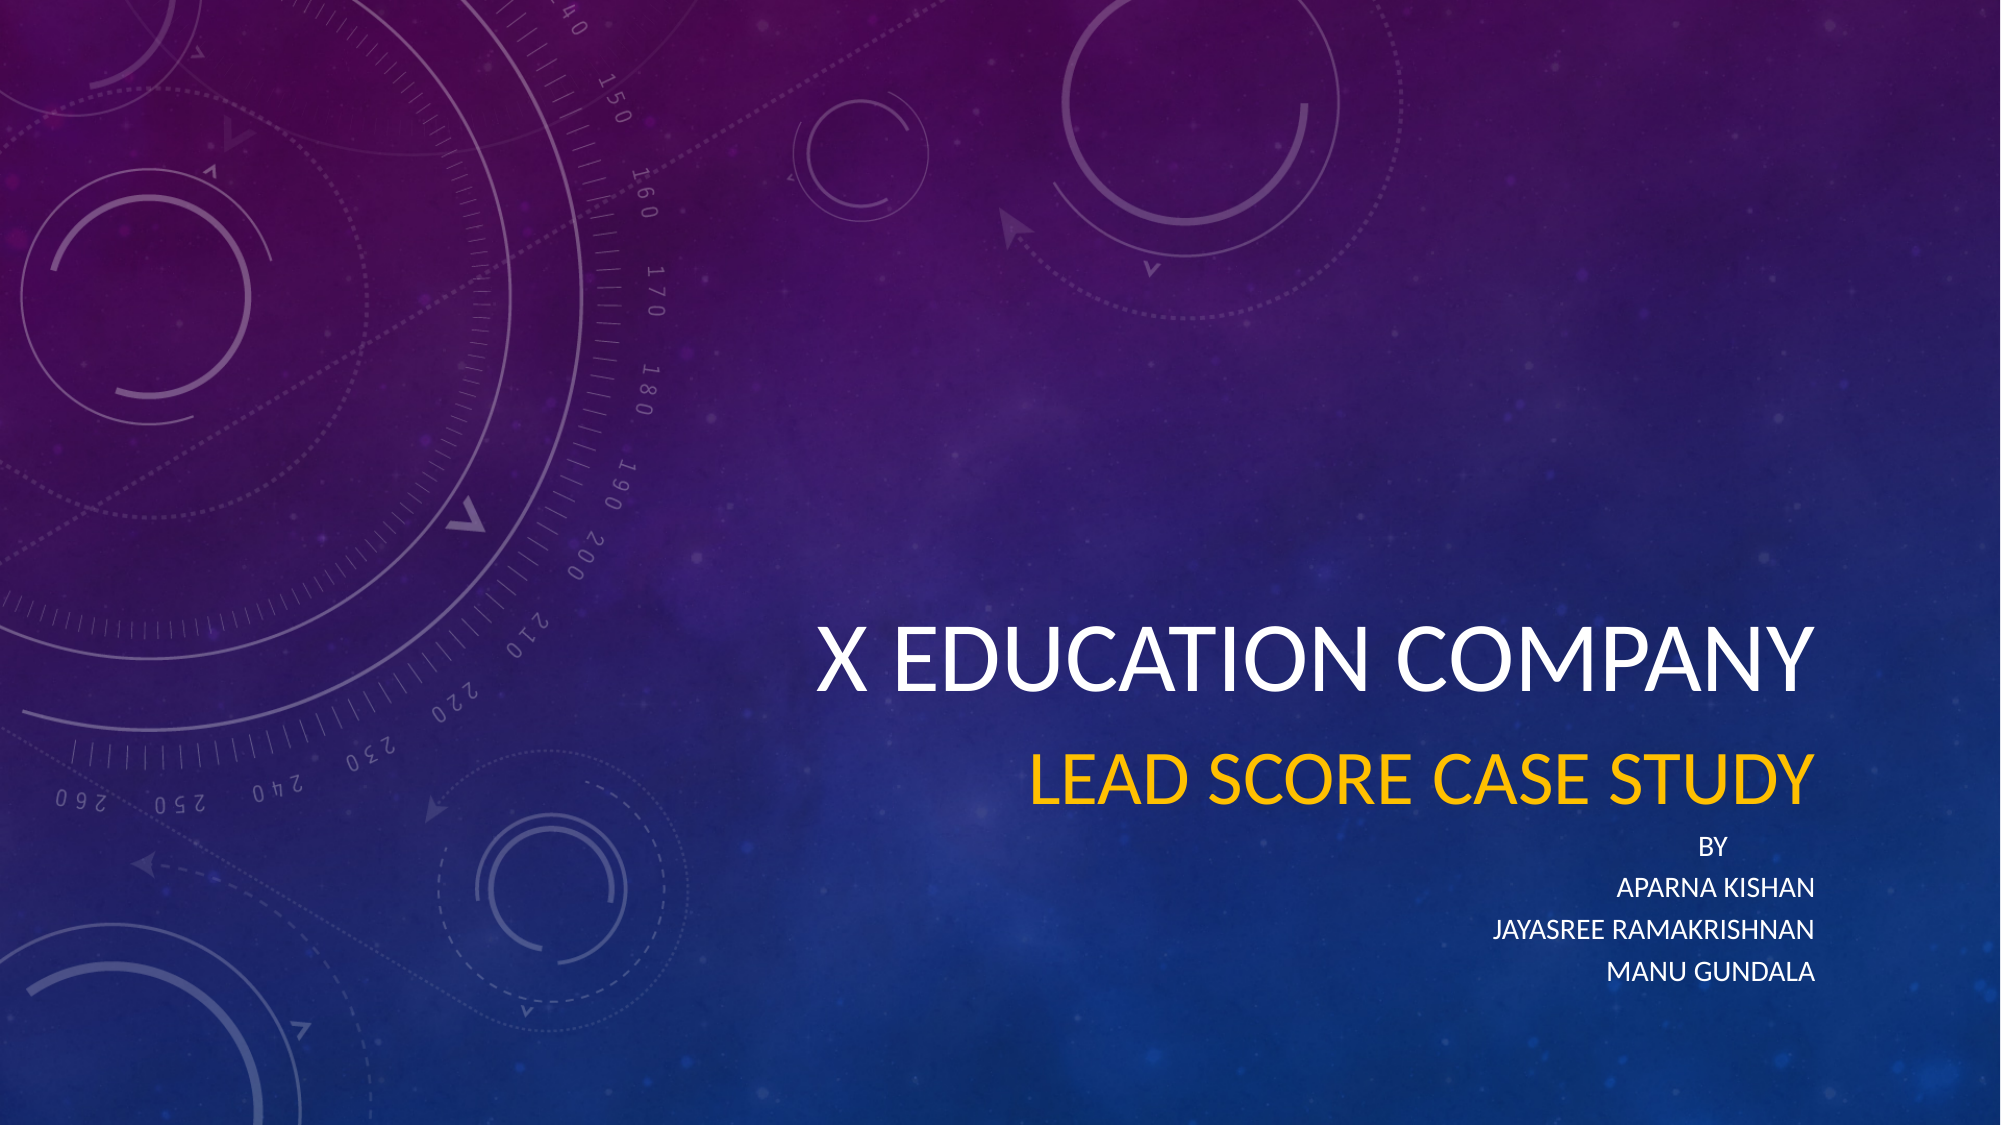

# X Education Company
Lead score case study
		By
Aparna KisHAN
Jayasree RAMAKrishnan
Manu gundala